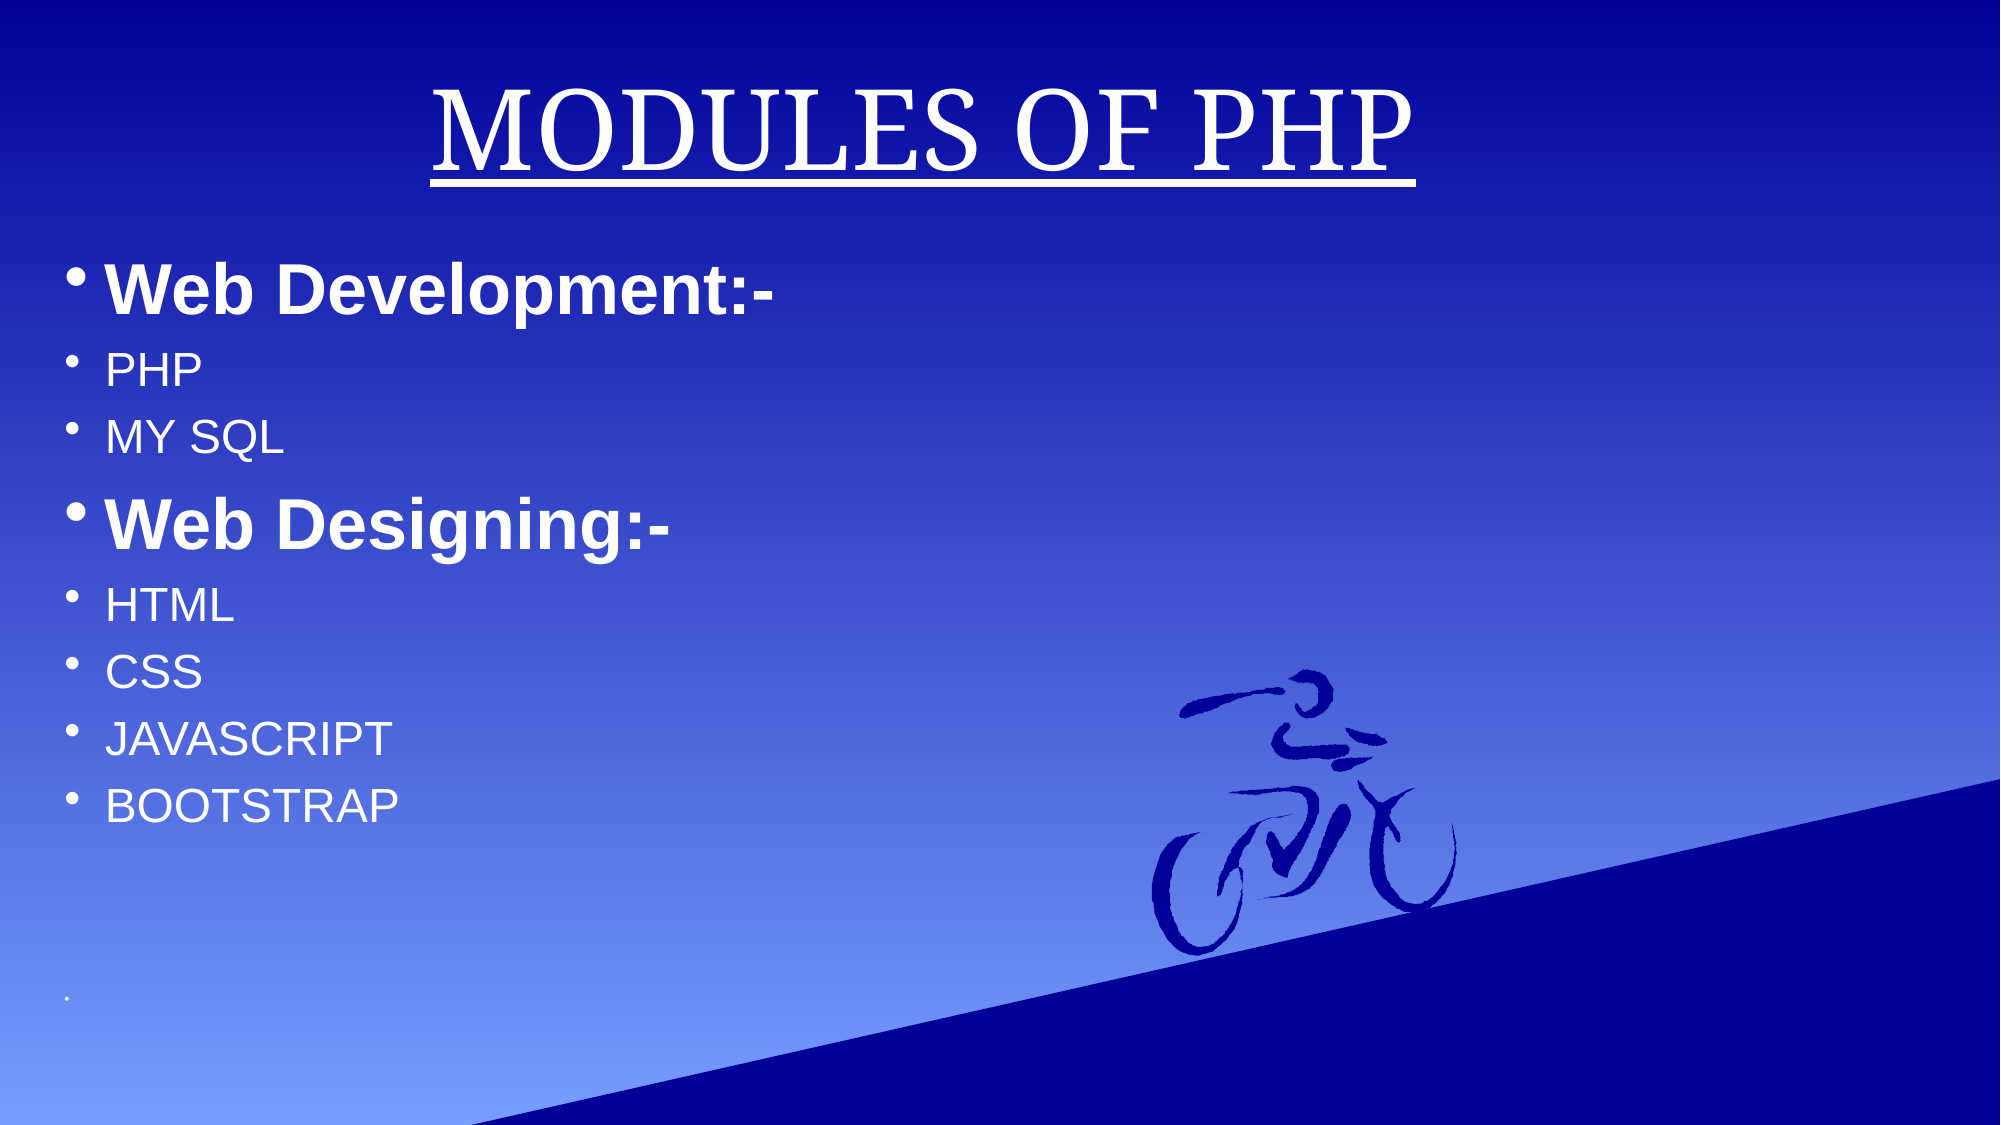

# MODULES OF PHP
Web Development:-
PHP
MY SQL
Web Designing:-
HTML
CSS
JAVASCRIPT
BOOTSTRAP